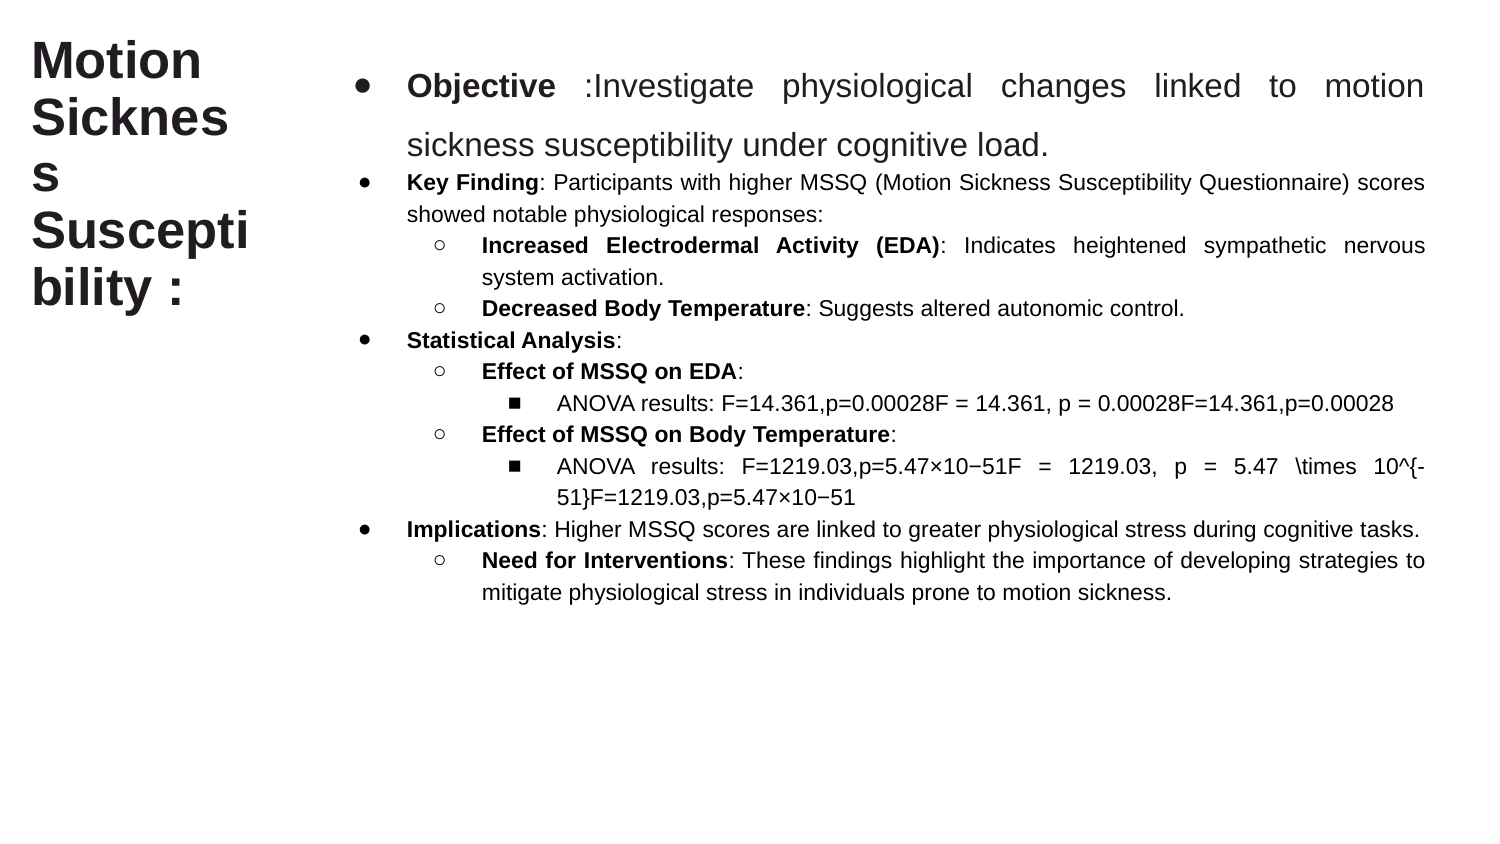

Objective :Investigate physiological changes linked to motion sickness susceptibility under cognitive load.
Key Finding: Participants with higher MSSQ (Motion Sickness Susceptibility Questionnaire) scores showed notable physiological responses:
Increased Electrodermal Activity (EDA): Indicates heightened sympathetic nervous system activation.
Decreased Body Temperature: Suggests altered autonomic control.
Statistical Analysis:
Effect of MSSQ on EDA:
ANOVA results: F=14.361,p=0.00028F = 14.361, p = 0.00028F=14.361,p=0.00028
Effect of MSSQ on Body Temperature:
ANOVA results: F=1219.03,p=5.47×10−51F = 1219.03, p = 5.47 \times 10^{-51}F=1219.03,p=5.47×10−51
Implications: Higher MSSQ scores are linked to greater physiological stress during cognitive tasks.
Need for Interventions: These findings highlight the importance of developing strategies to mitigate physiological stress in individuals prone to motion sickness.

# Motion Sickness
Susceptibility :